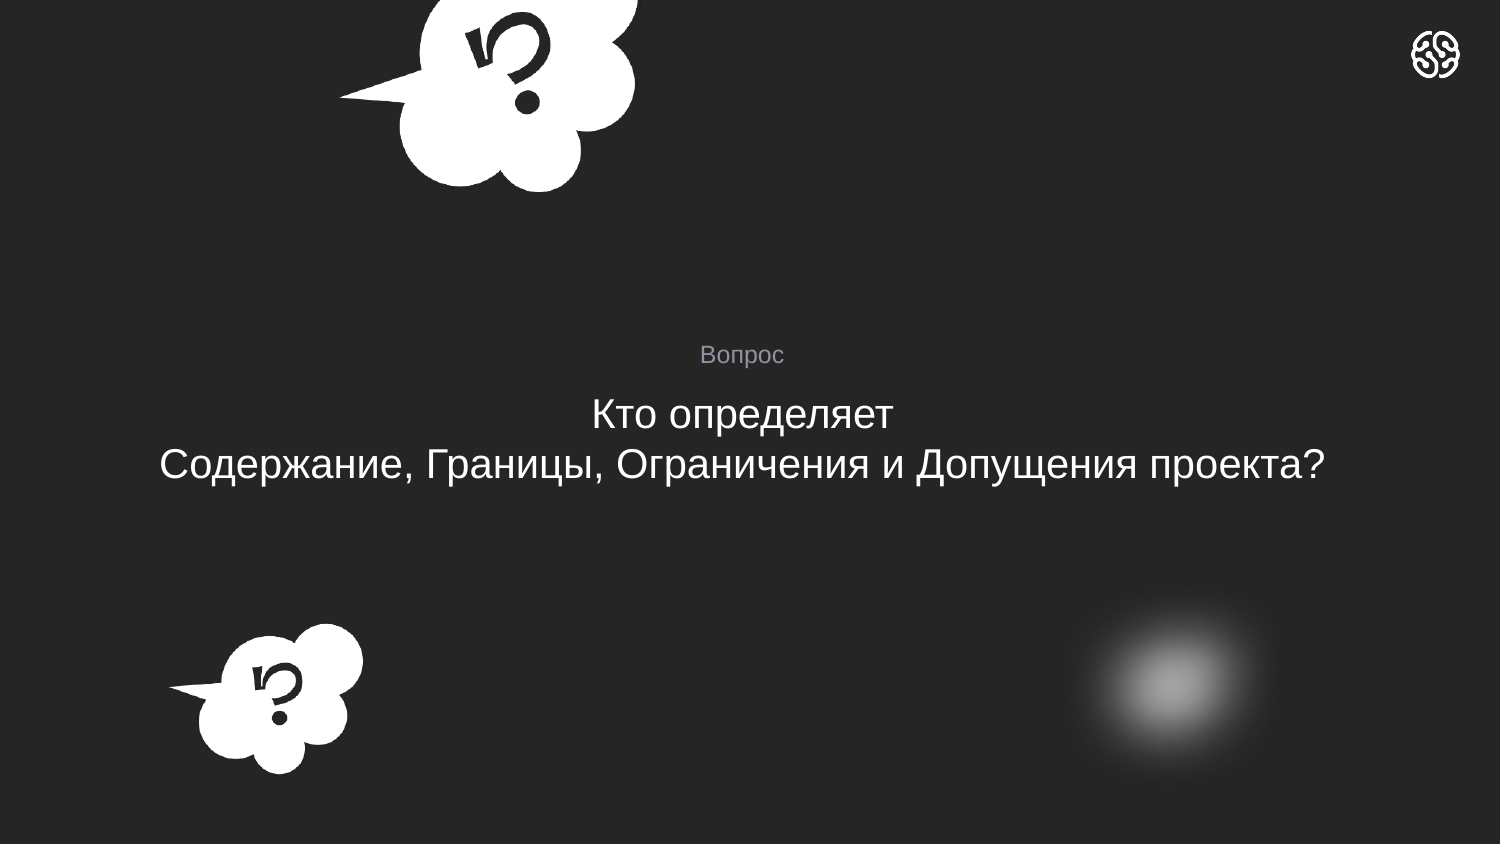

Вопрос
# Кто определяет Содержание, Границы, Ограничения и Допущения проекта?